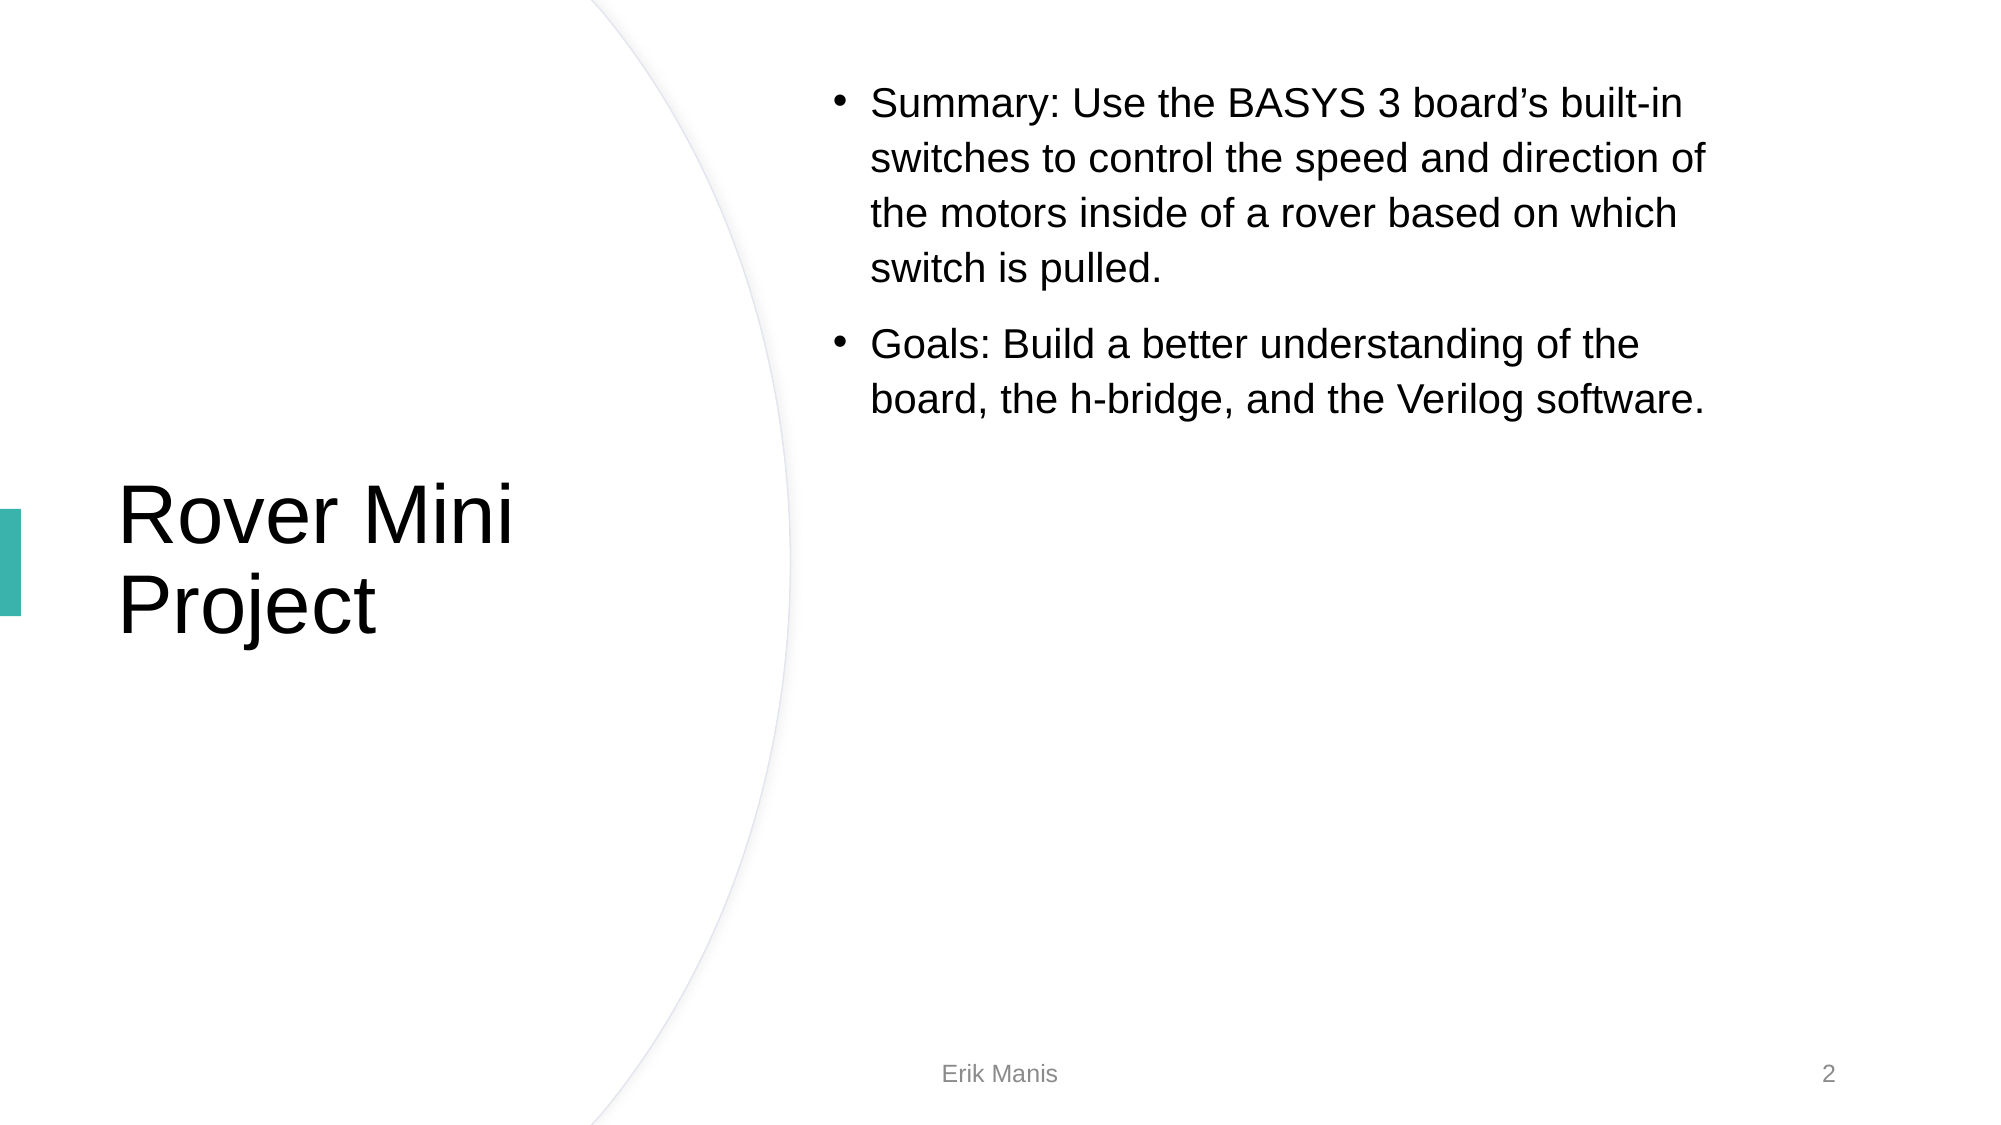

Summary: Use the BASYS 3 board’s built-in switches to control the speed and direction of the motors inside of a rover based on which switch is pulled.
Goals: Build a better understanding of the board, the h-bridge, and the Verilog software.
# Rover Mini Project

Erik Manis
2